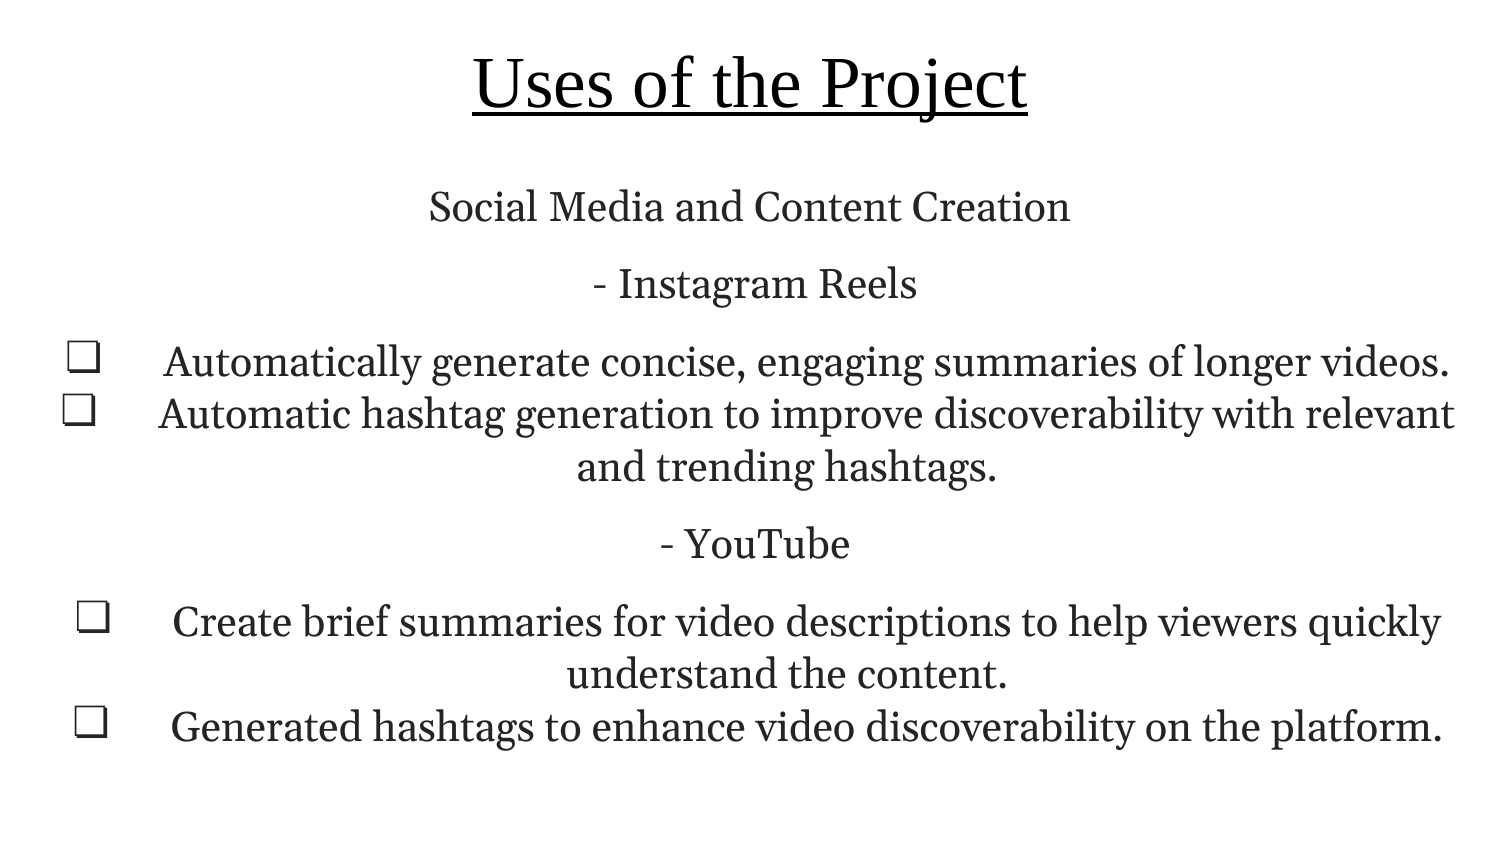

# Uses of the Project
Social Media and Content Creation
  - Instagram Reels
    Automatically generate concise, engaging summaries of longer videos.
    Automatic hashtag generation to improve discoverability with relevant and trending hashtags.
 - YouTube
    Create brief summaries for video descriptions to help viewers quickly understand the content.
    Generated hashtags to enhance video discoverability on the platform.